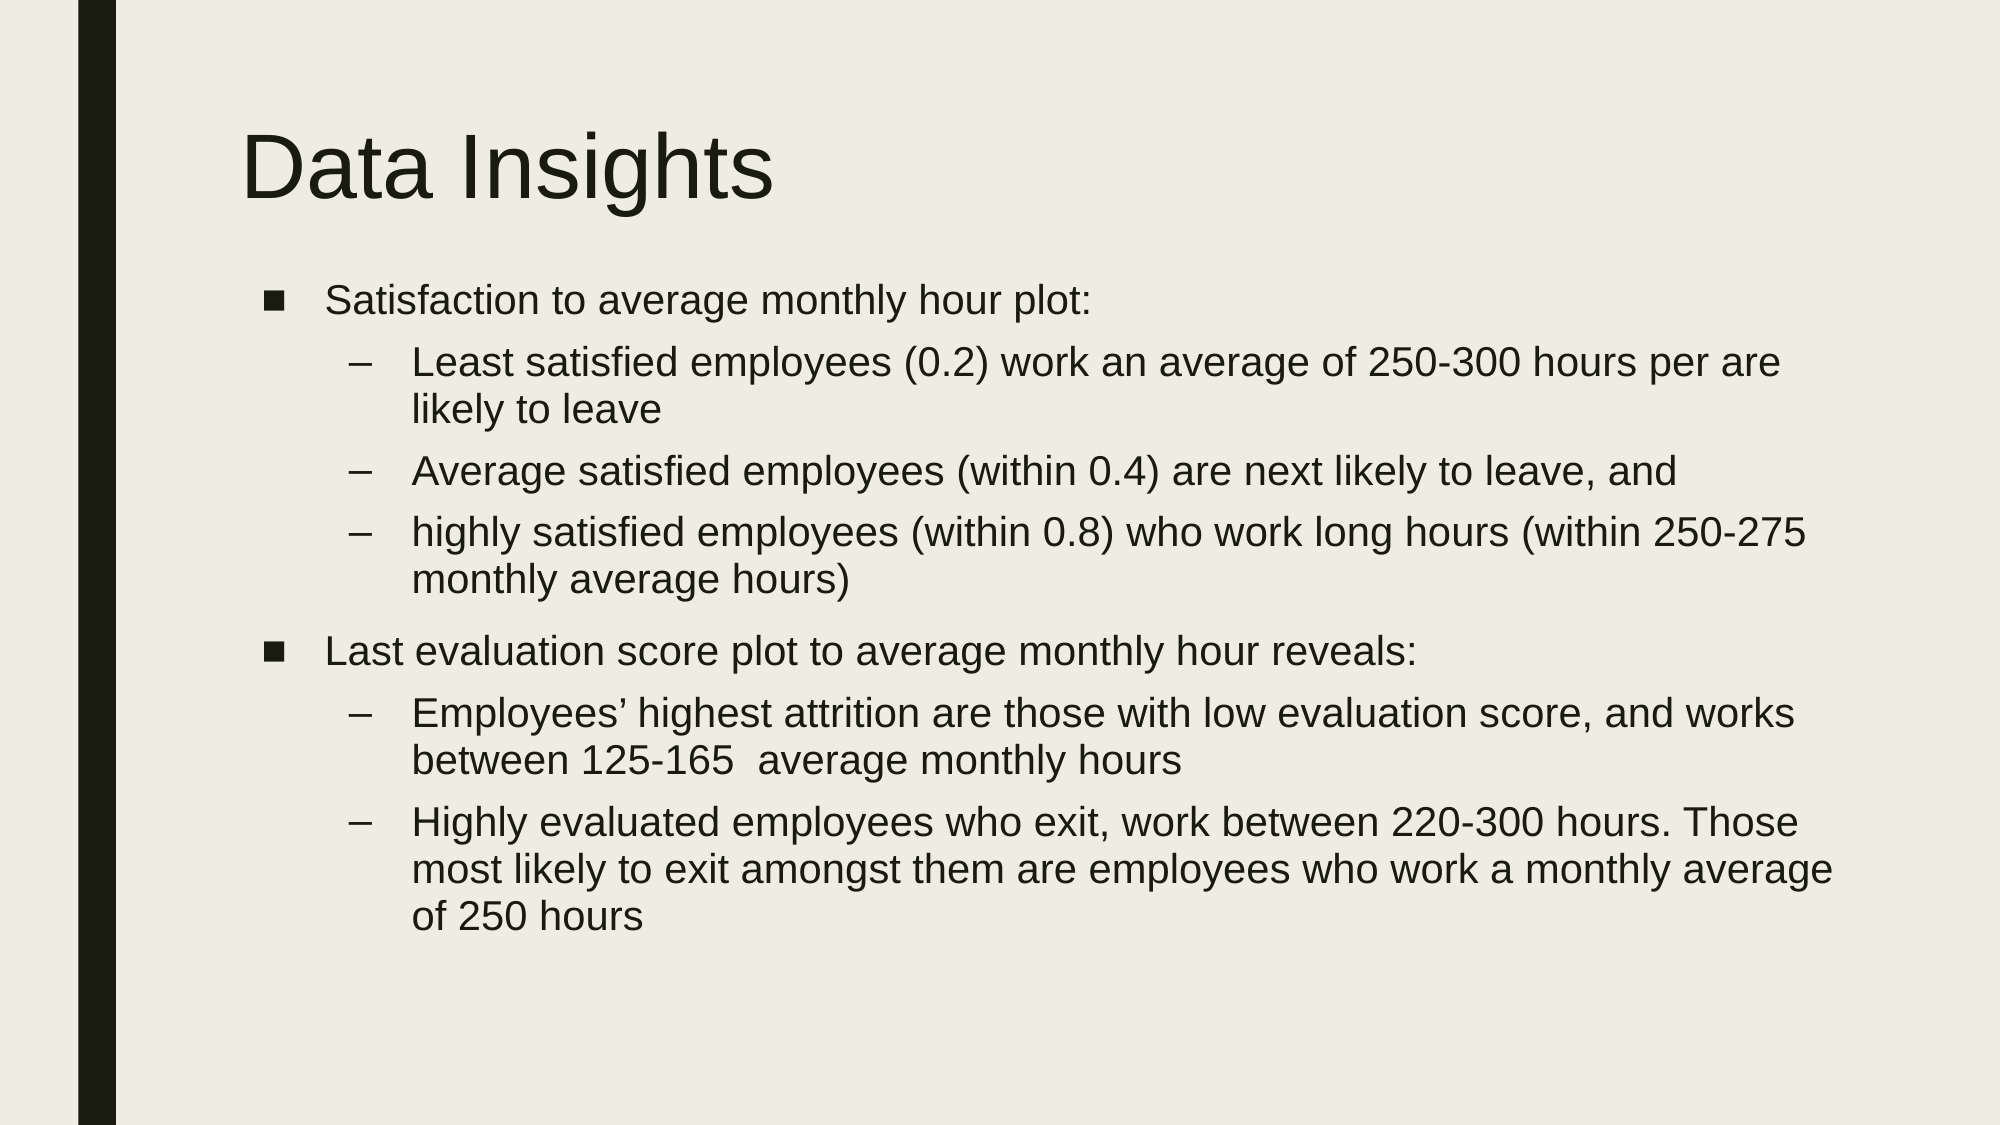

# Data Insights
Satisfaction to average monthly hour plot:
Least satisfied employees (0.2) work an average of 250-300 hours per are likely to leave
Average satisfied employees (within 0.4) are next likely to leave, and
highly satisfied employees (within 0.8) who work long hours (within 250-275 monthly average hours)
Last evaluation score plot to average monthly hour reveals:
Employees’ highest attrition are those with low evaluation score, and works between 125-165  average monthly hours
Highly evaluated employees who exit, work between 220-300 hours. Those most likely to exit amongst them are employees who work a monthly average of 250 hours